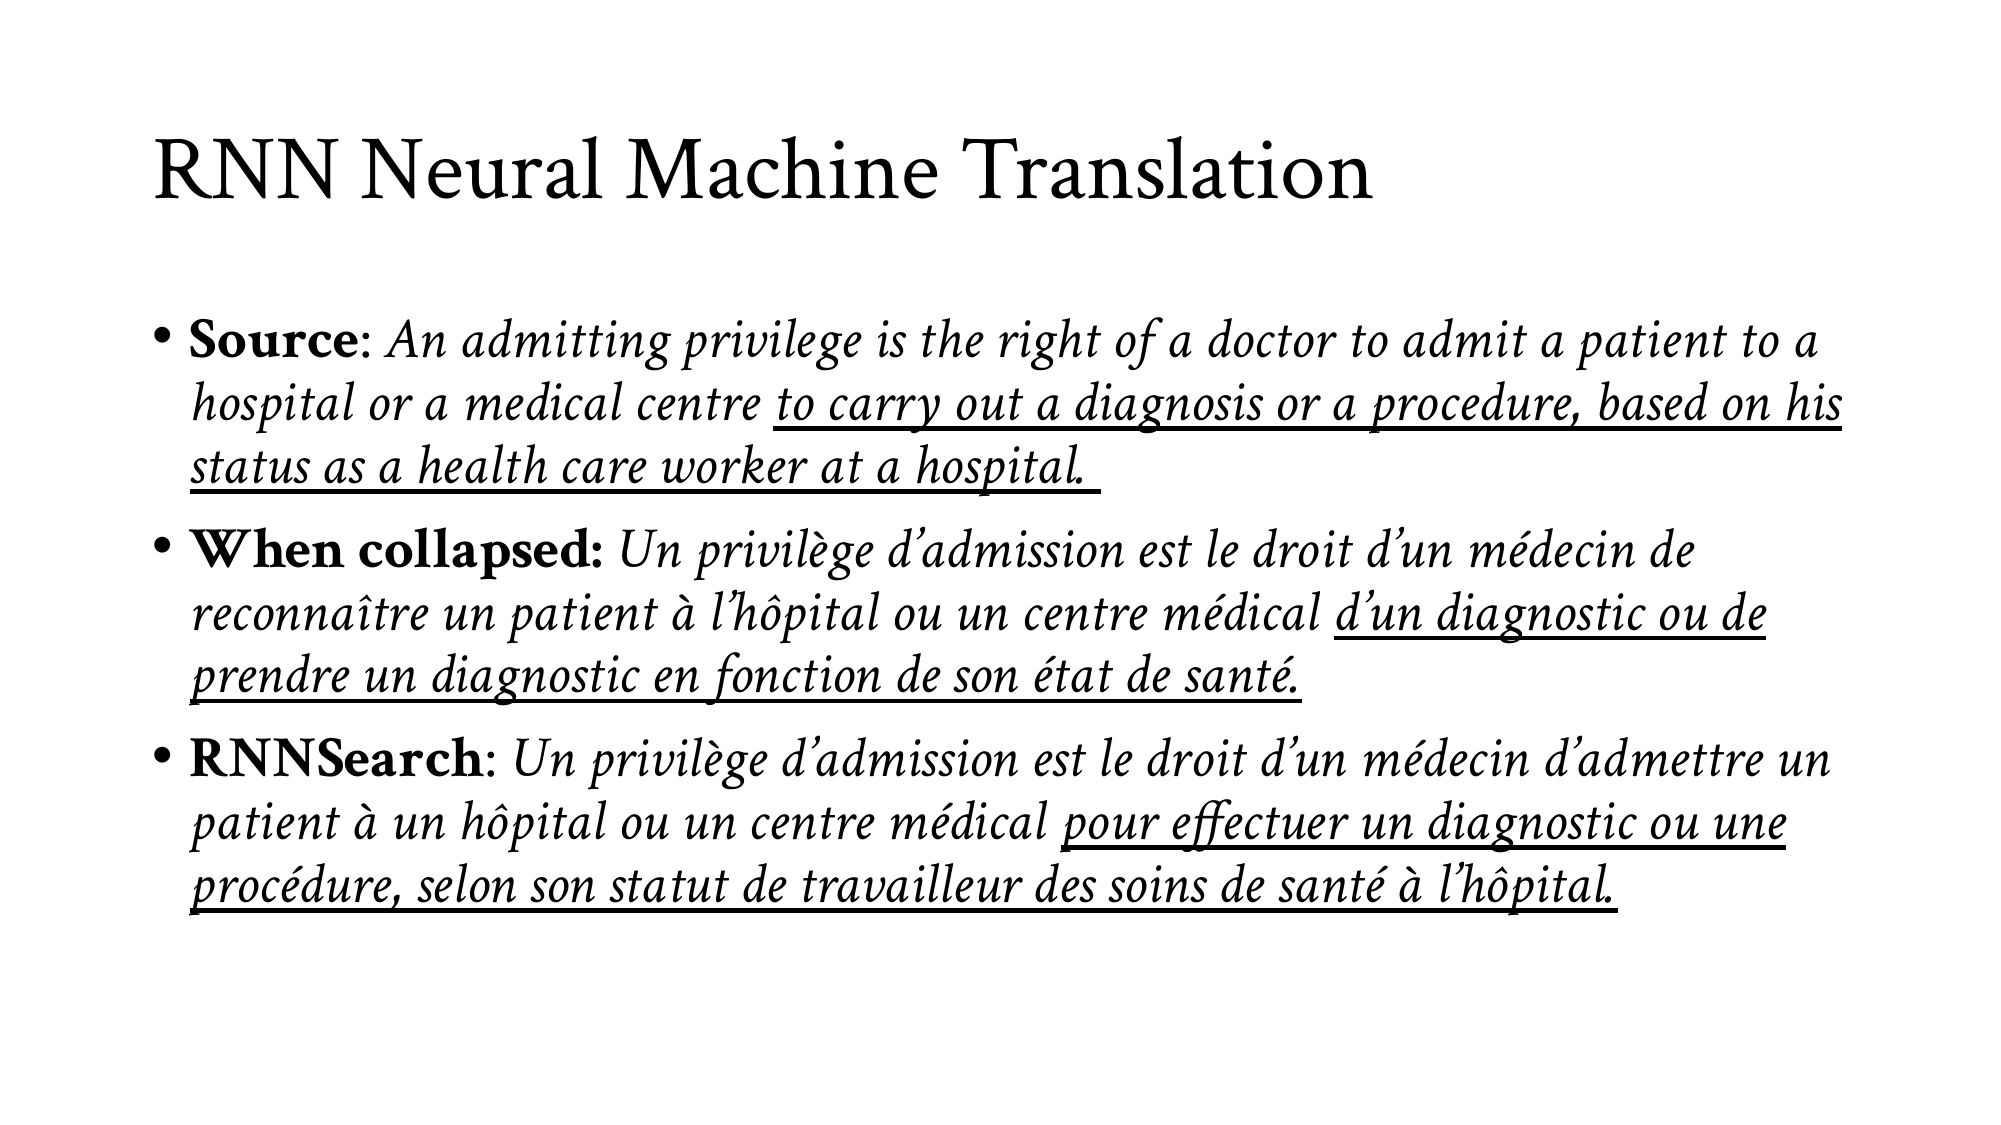

# RNN Neural Machine Translation
Source: An admitting privilege is the right of a doctor to admit a patient to a hospital or a medical centre to carry out a diagnosis or a procedure, based on his status as a health care worker at a hospital.
When collapsed: Un privilège d’admission est le droit d’un médecin de reconnaître un patient à l’hôpital ou un centre médical d’un diagnostic ou de prendre un diagnostic en fonction de son état de santé.
RNNSearch: Un privilège d’admission est le droit d’un médecin d’admettre un patient à un hôpital ou un centre médical pour effectuer un diagnostic ou une procédure, selon son statut de travailleur des soins de santé à l’hôpital.